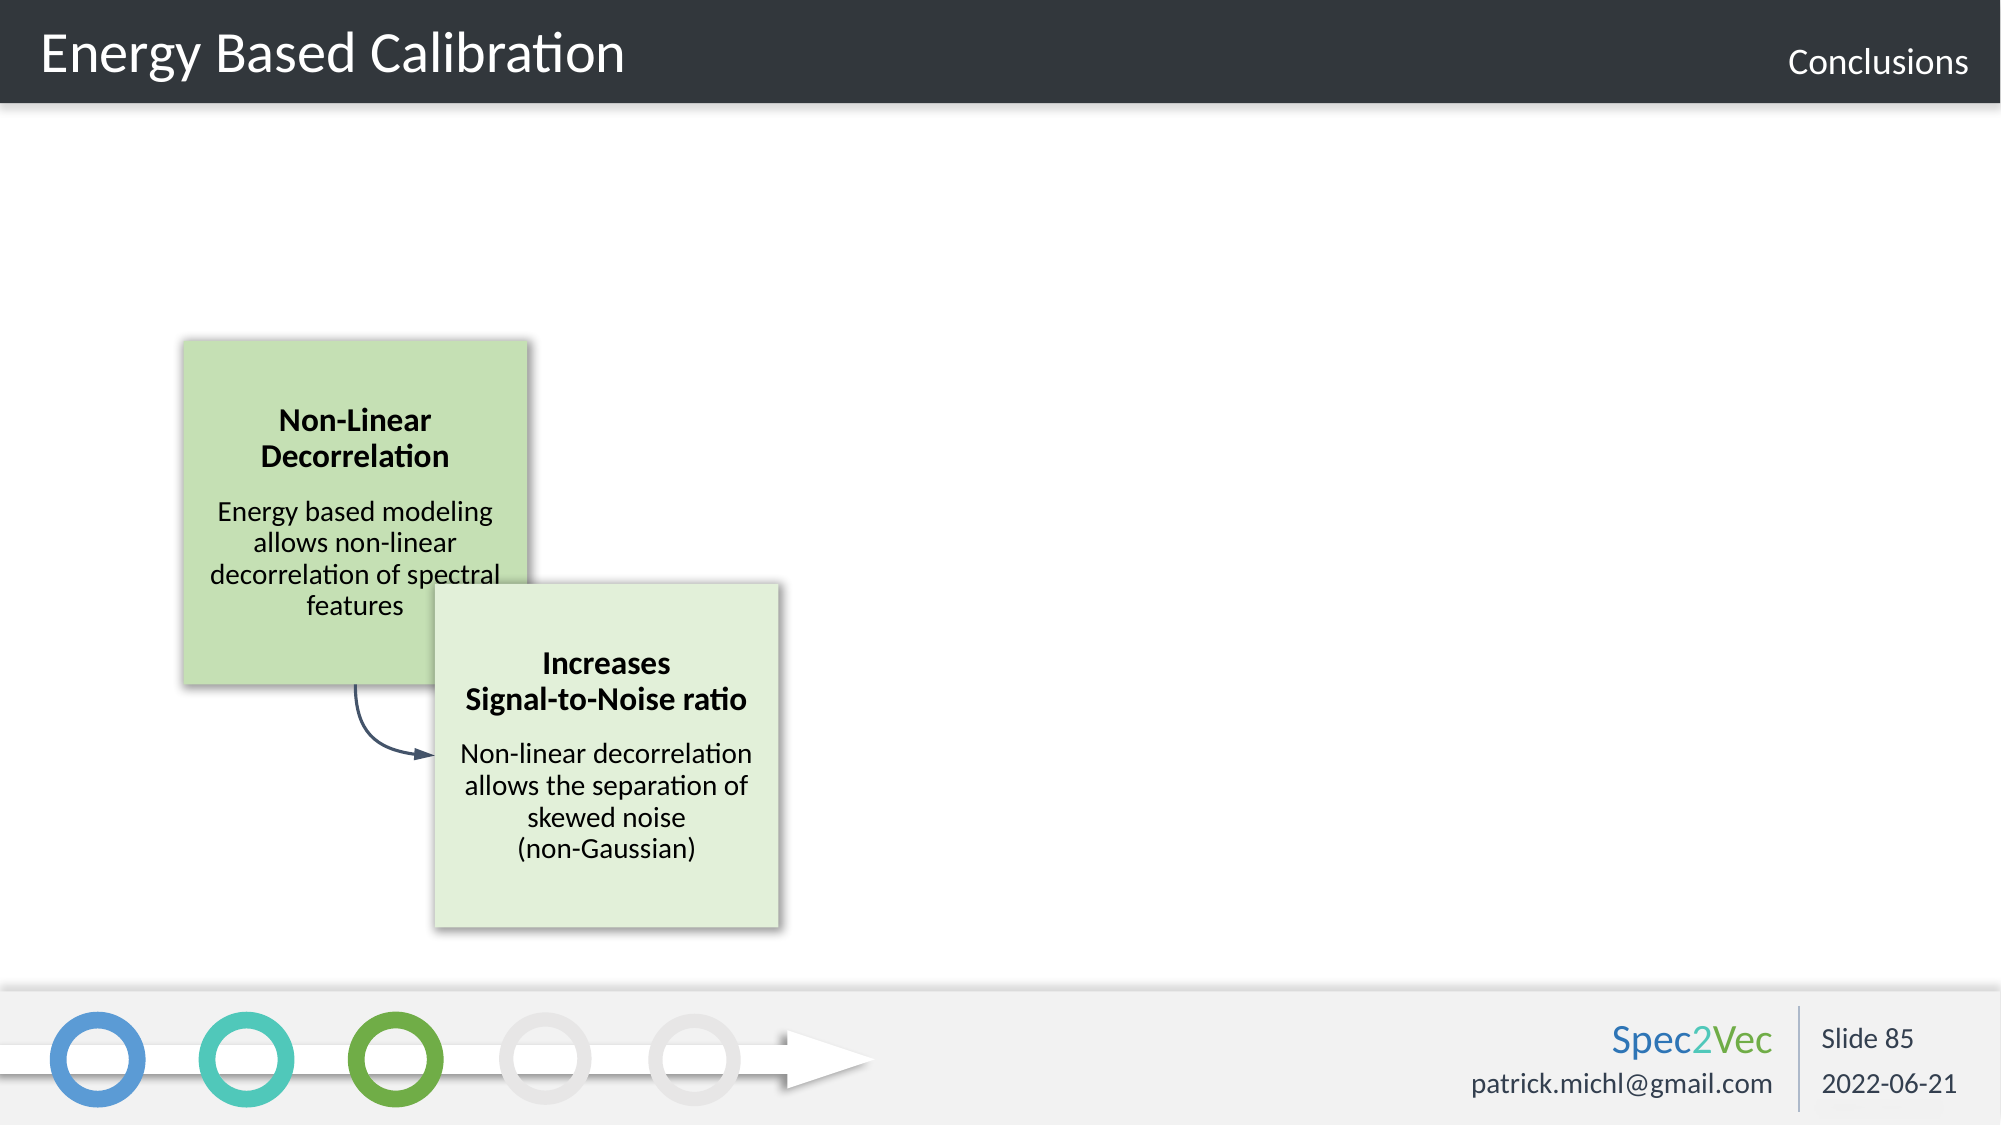

Energy Based Calibration
Conclusions
Non-Linear
Decorrelation
Energy based modeling allows non-linear decorrelation of spectral features
Increases
Signal-to-Noise ratio
Non-linear decorrelation allows the separation of skewed noise
(non-Gaussian)